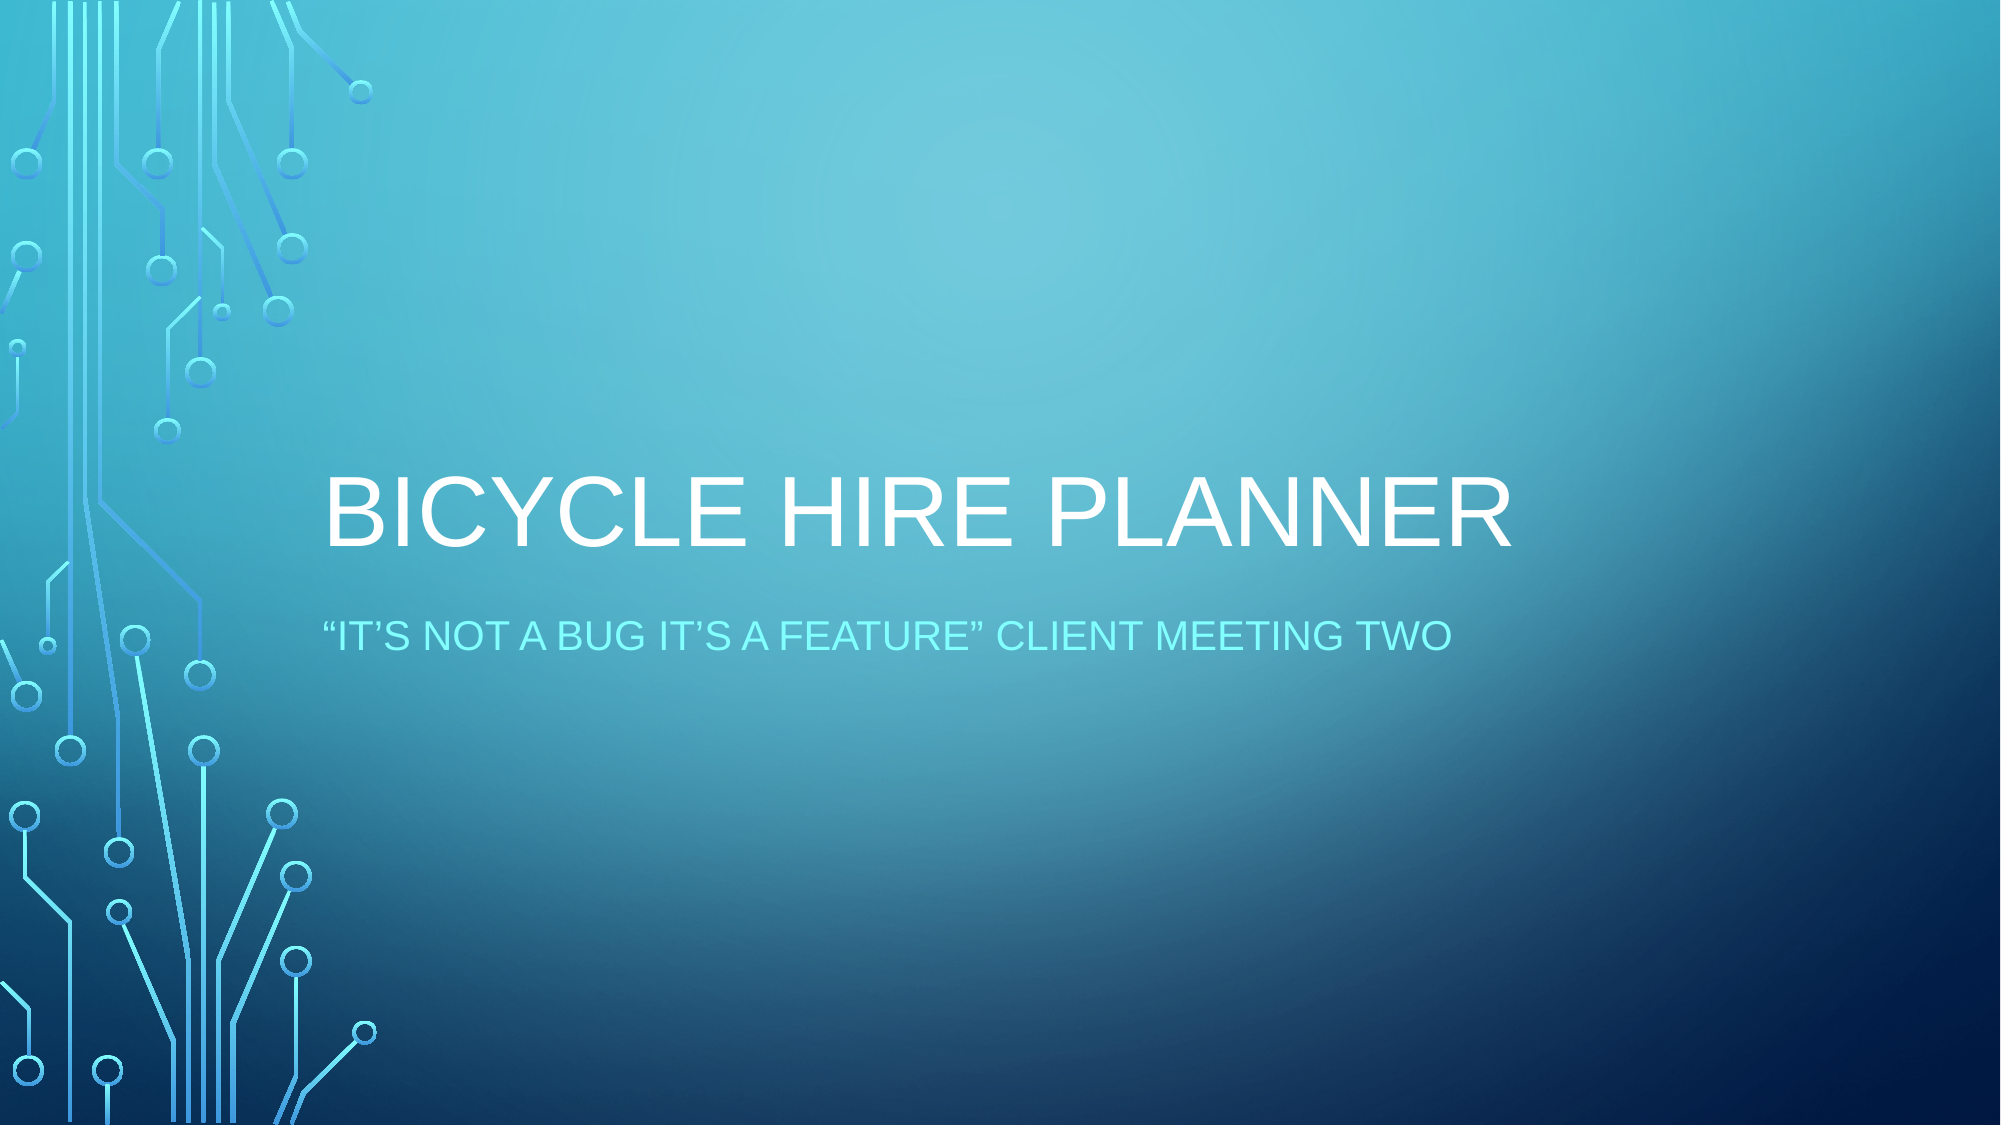

# Bicycle Hire Planner
“It’s Not a Bug It’s a feature” Client Meeting Two